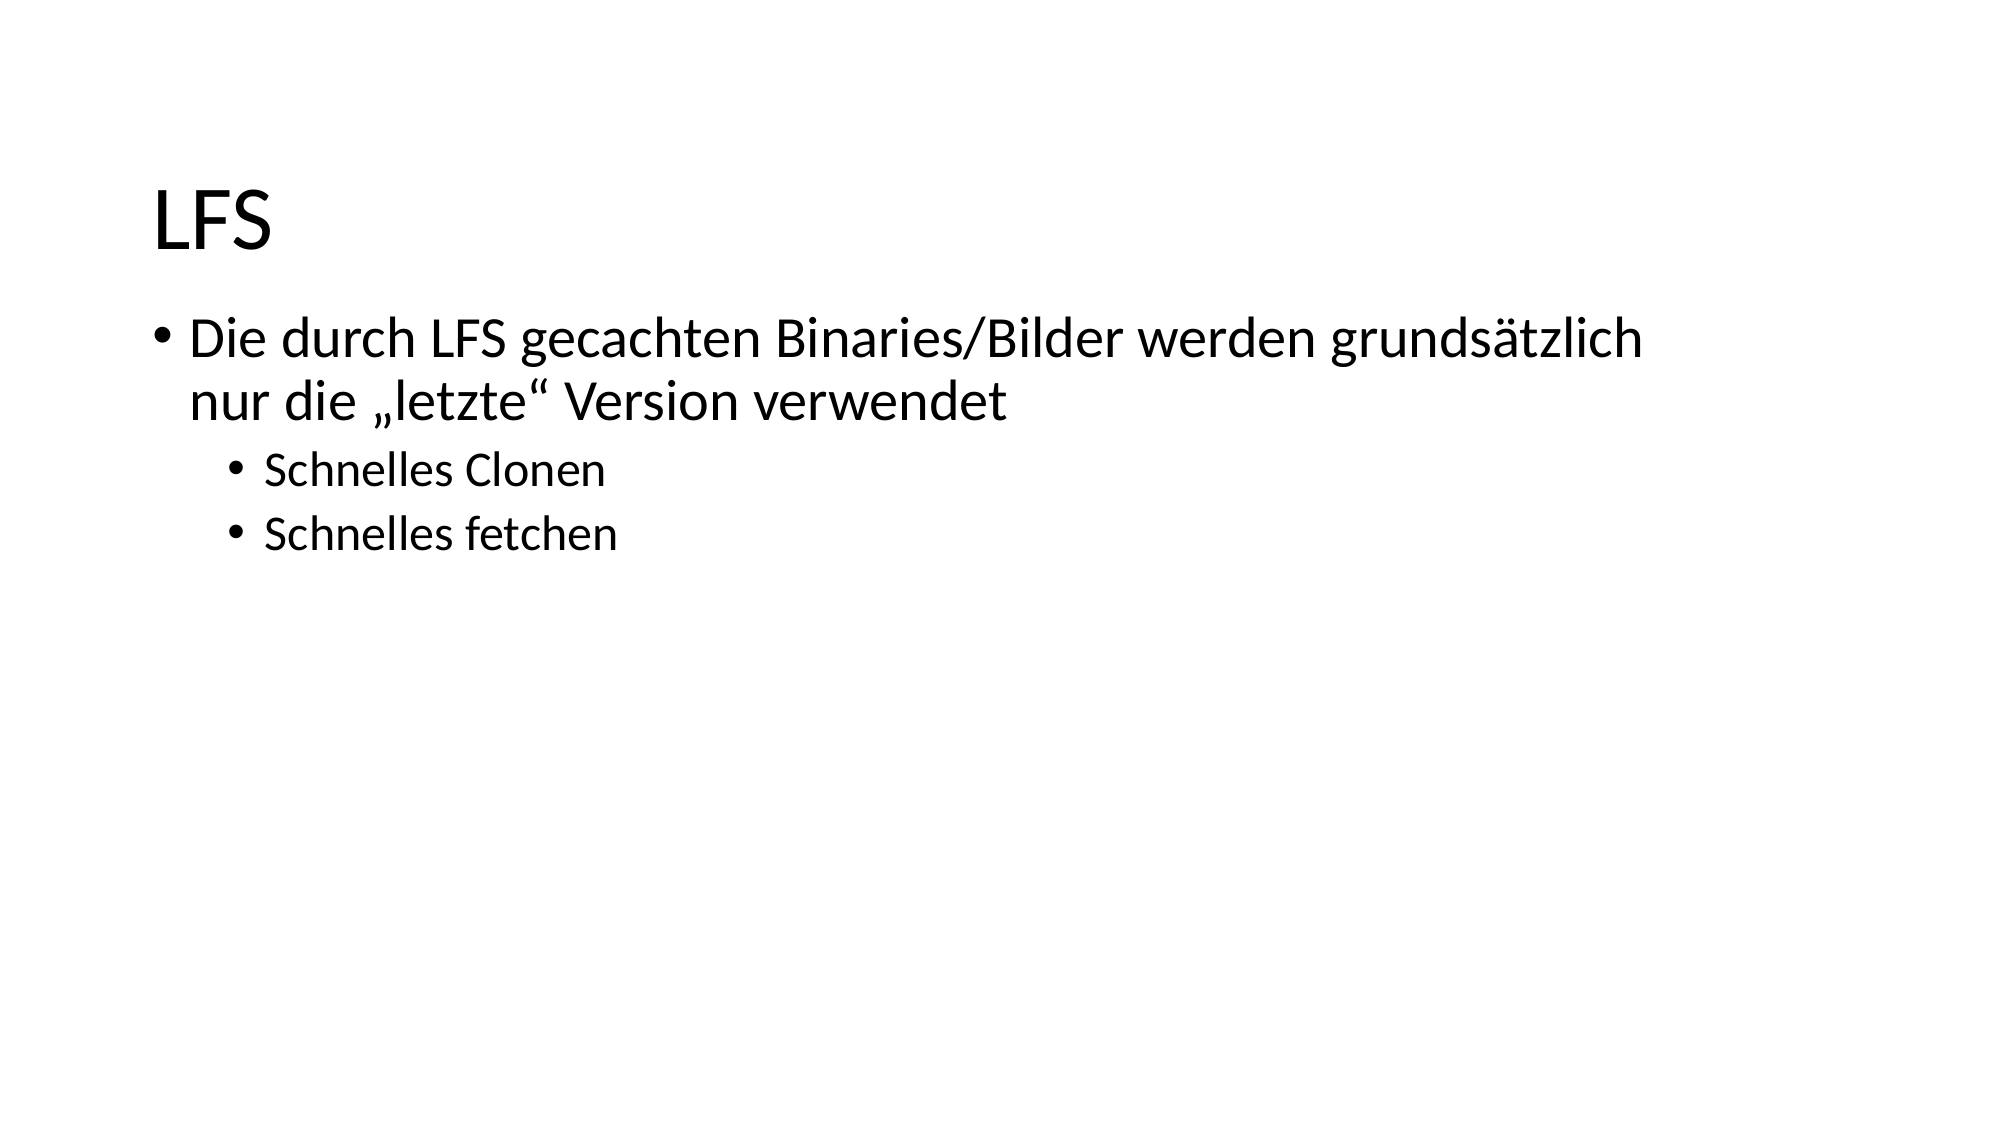

# LFS
Die durch LFS gecachten Binaries/Bilder werden grundsätzlich
nur die „letzte“ Version verwendet
Schnelles Clonen
Schnelles fetchen